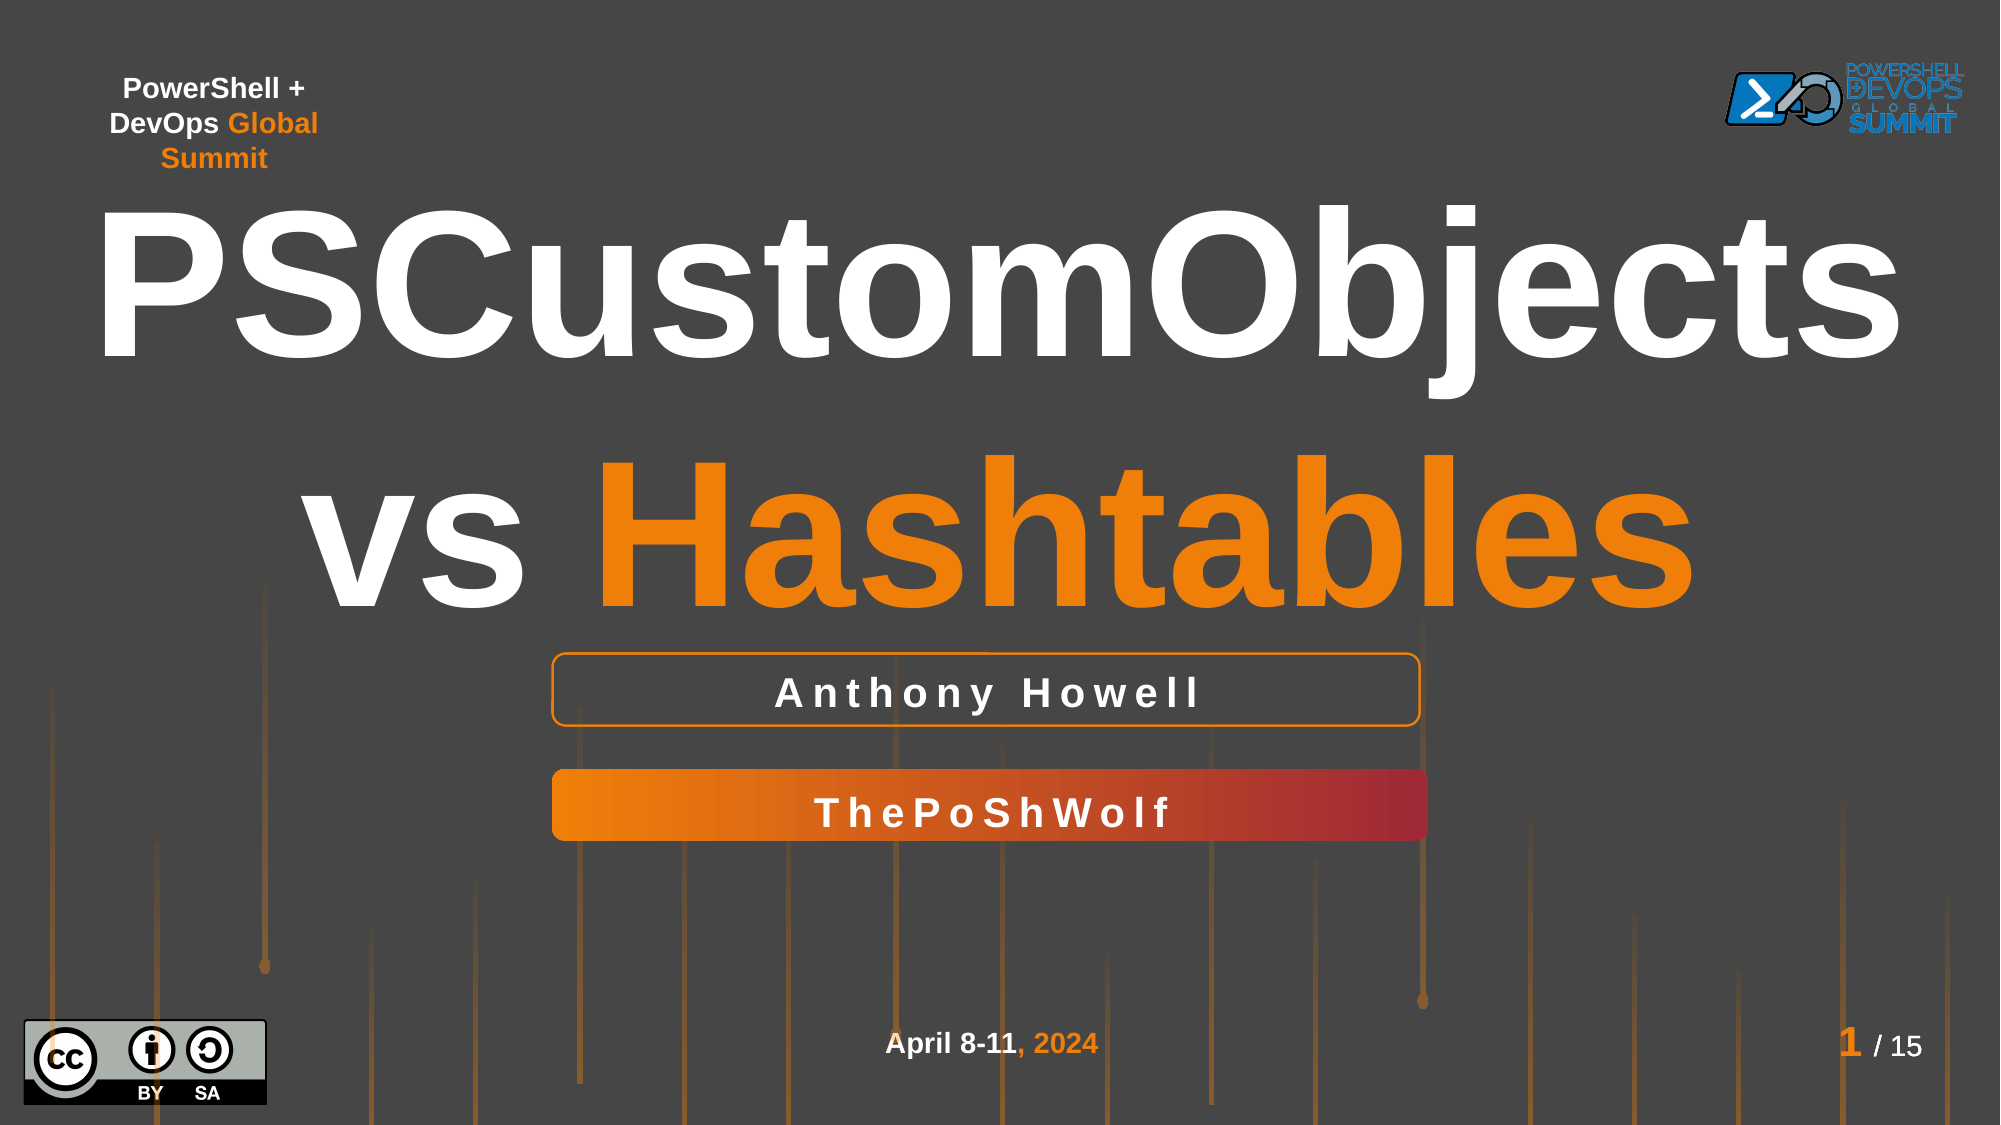

PSCustomObjects vs Hashtables

Anthony Howell

ThePoShWolf
1 / 15